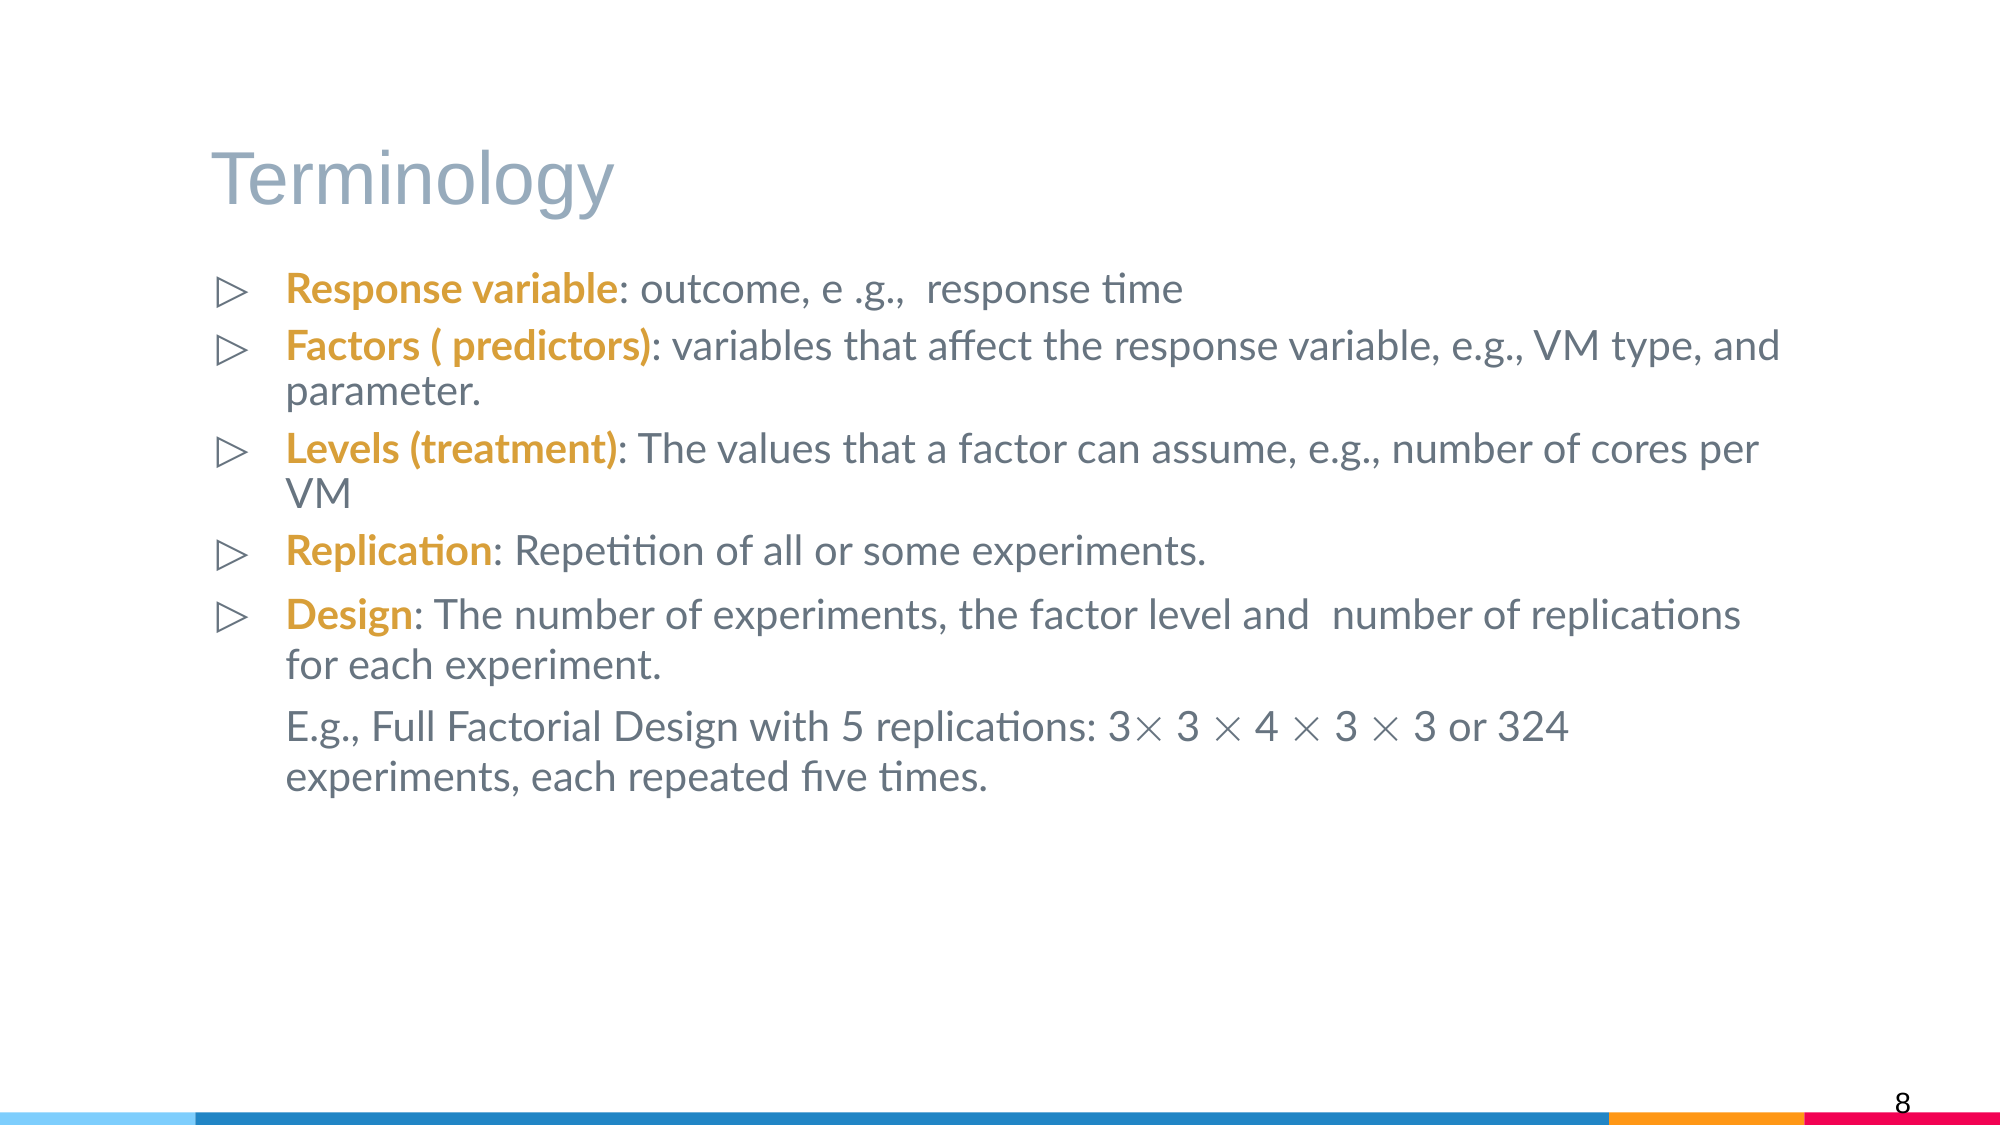

# Terminology
Response variable: outcome, e .g.,  response time
Factors ( predictors): variables that affect the response variable, e.g., VM type, and parameter.
Levels (treatment): The values that a factor can assume, e.g., number of cores per VM
Replication: Repetition of all or some experiments.
Design: The number of experiments, the factor level and  number of replications for each experiment.
	E.g., Full Factorial Design with 5 replications: 3× 3 × 4 × 3 × 3 or 324 experiments, each repeated five times.